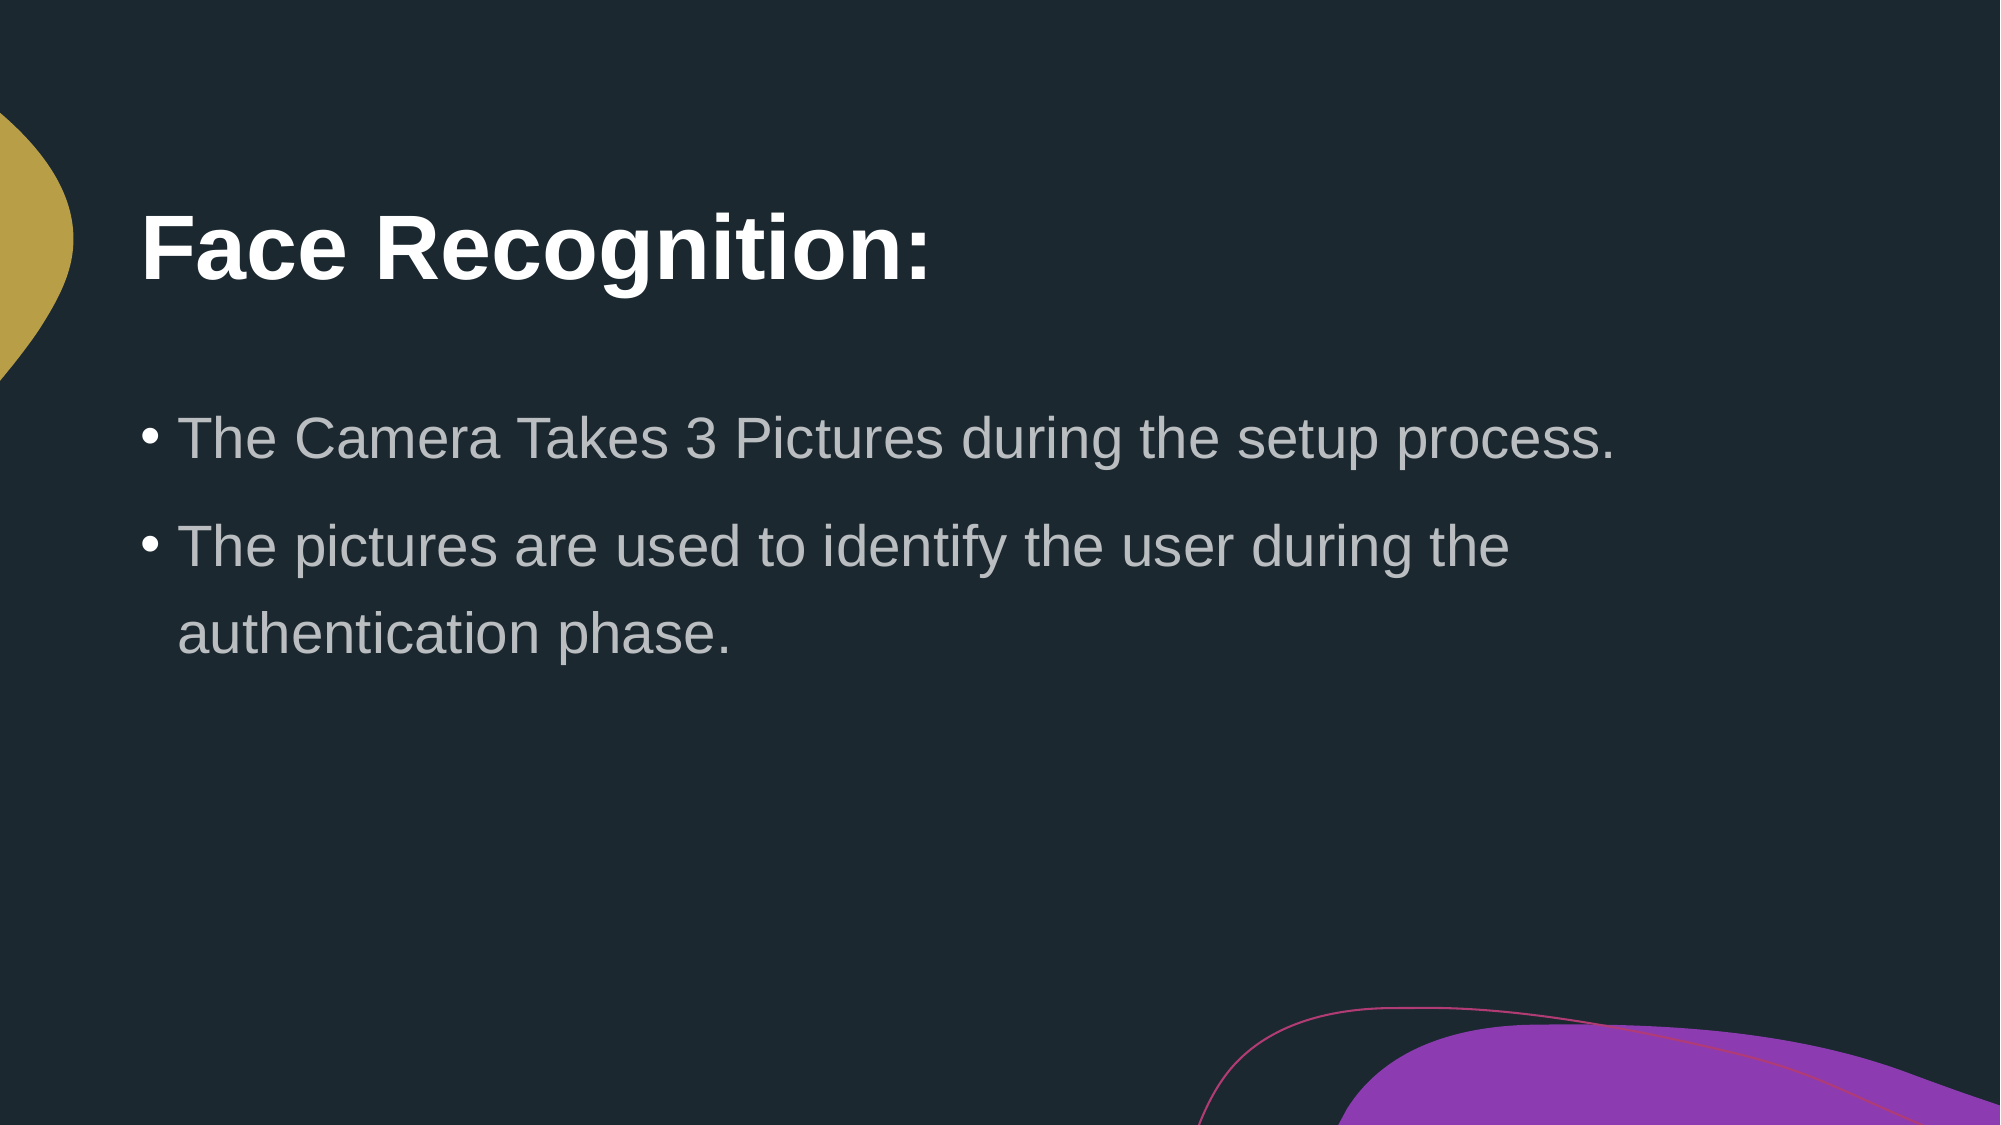

# Face Recognition:
The Camera Takes 3 Pictures during the setup process.
The pictures are used to identify the user during the authentication phase.